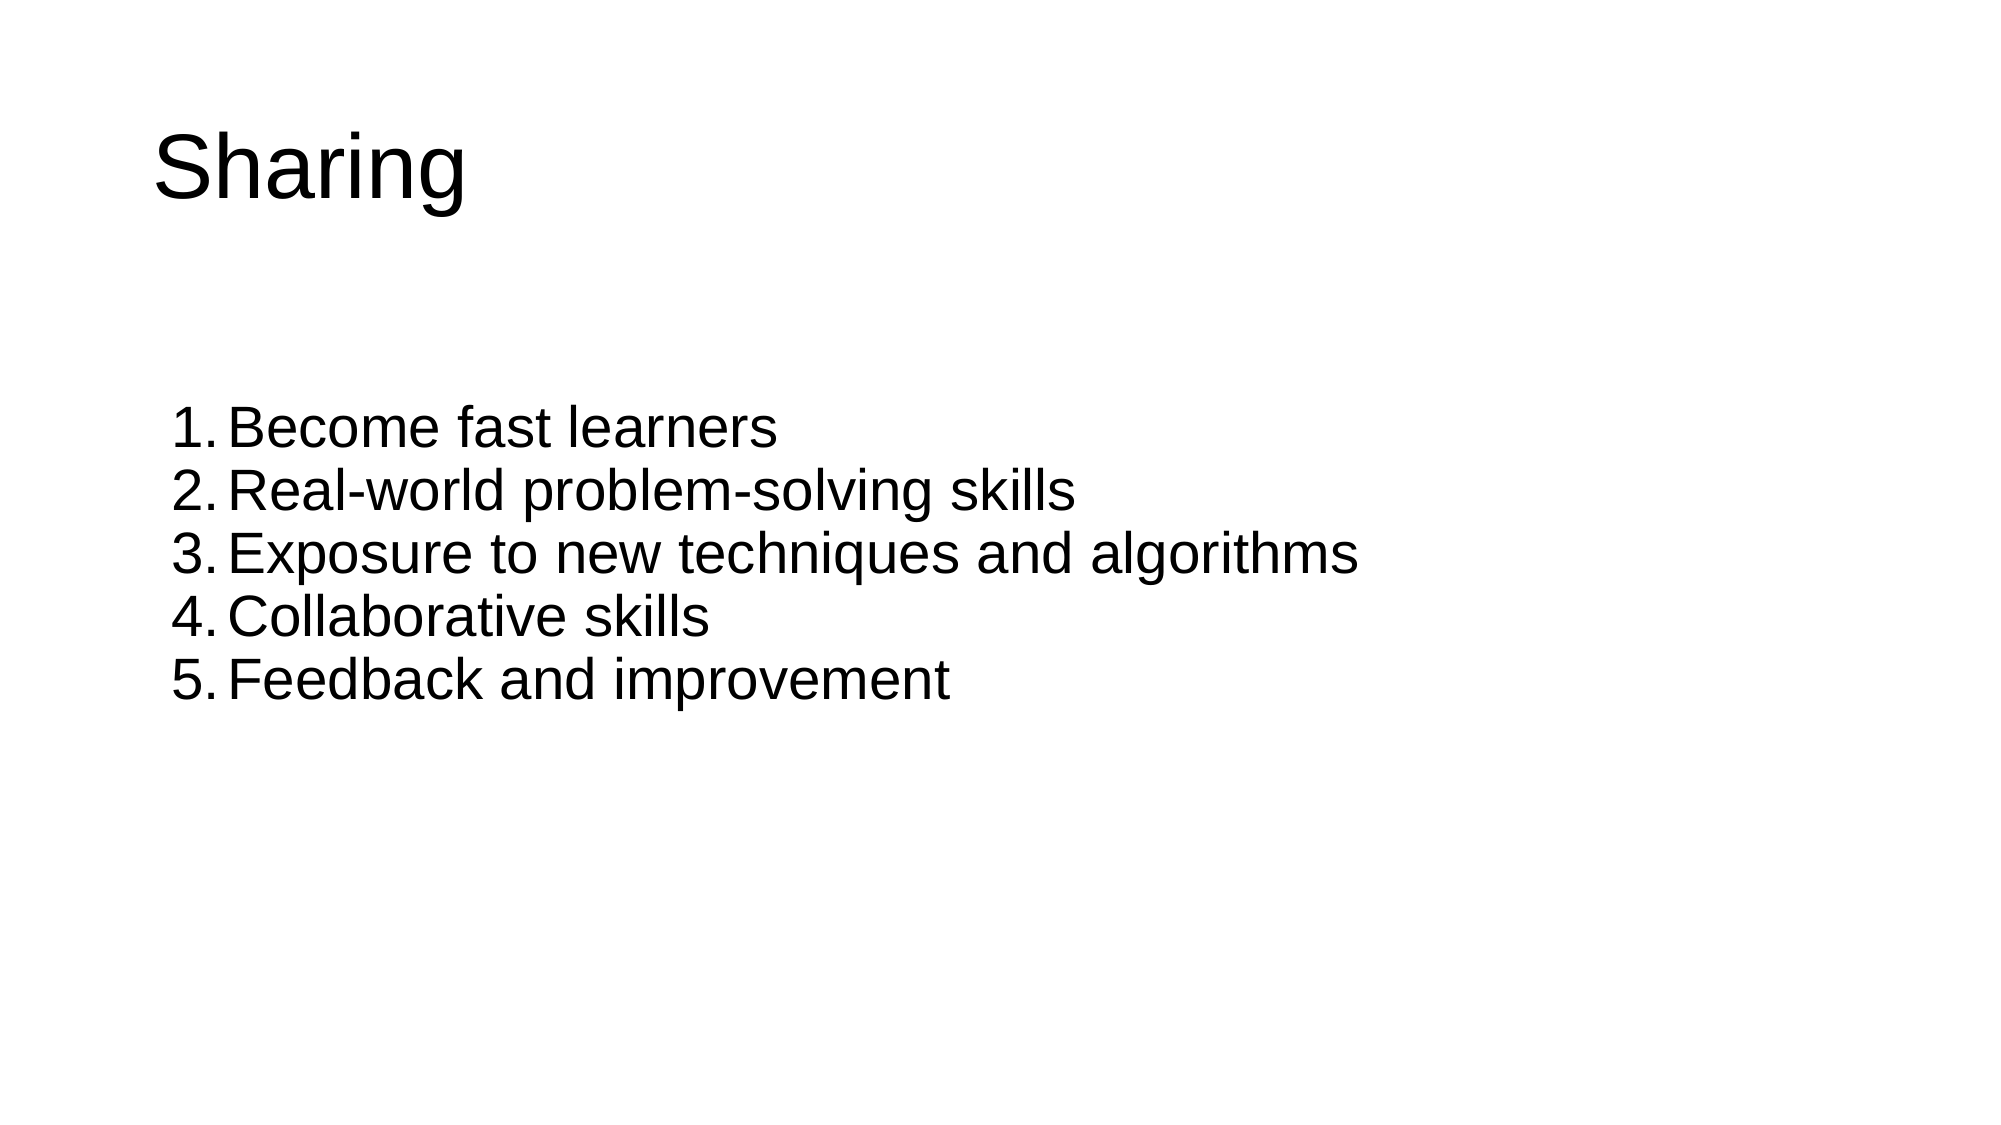

# Sharing

Become fast learners
Real-world problem-solving skills
Exposure to new techniques and algorithms
Collaborative skills
Feedback and improvement